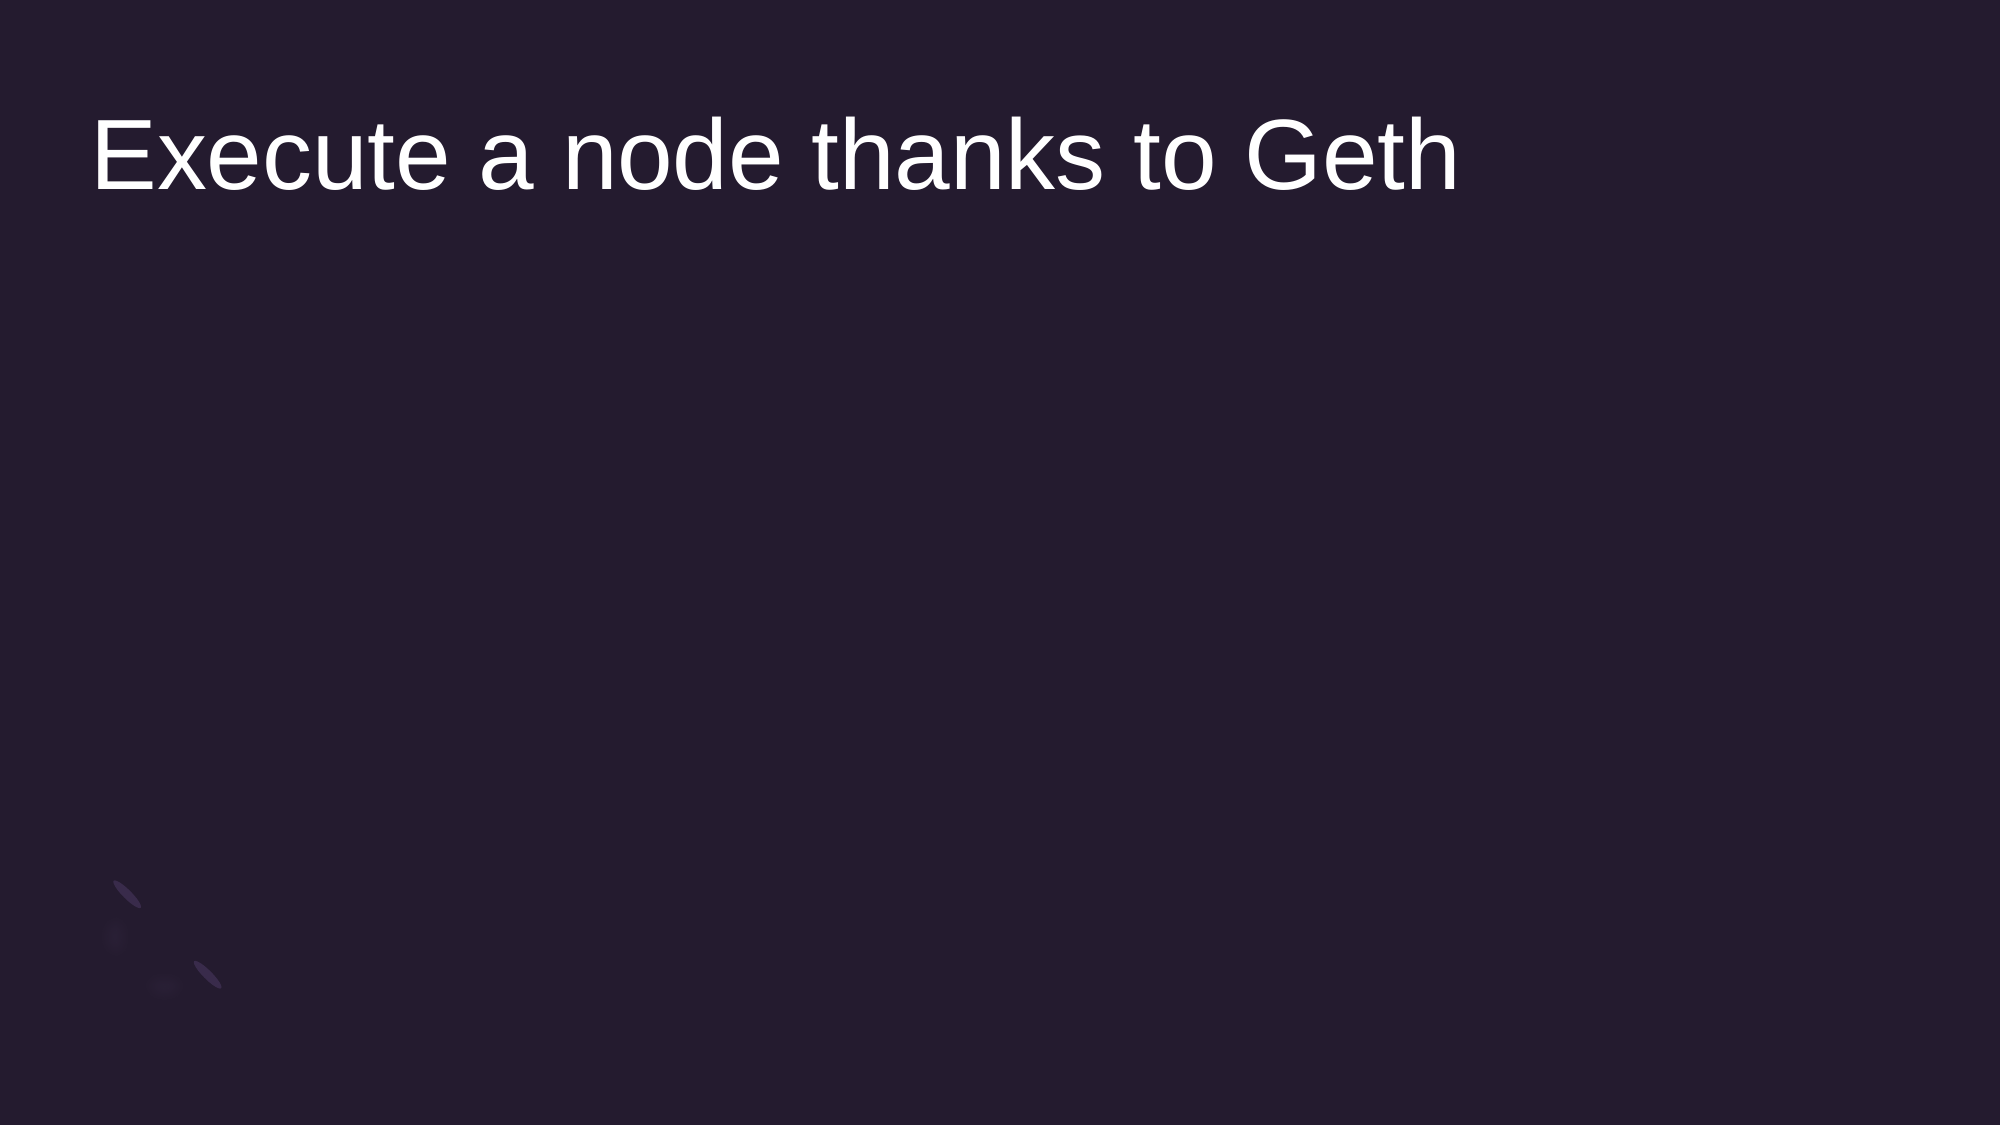

# Execute a node thanks to Geth